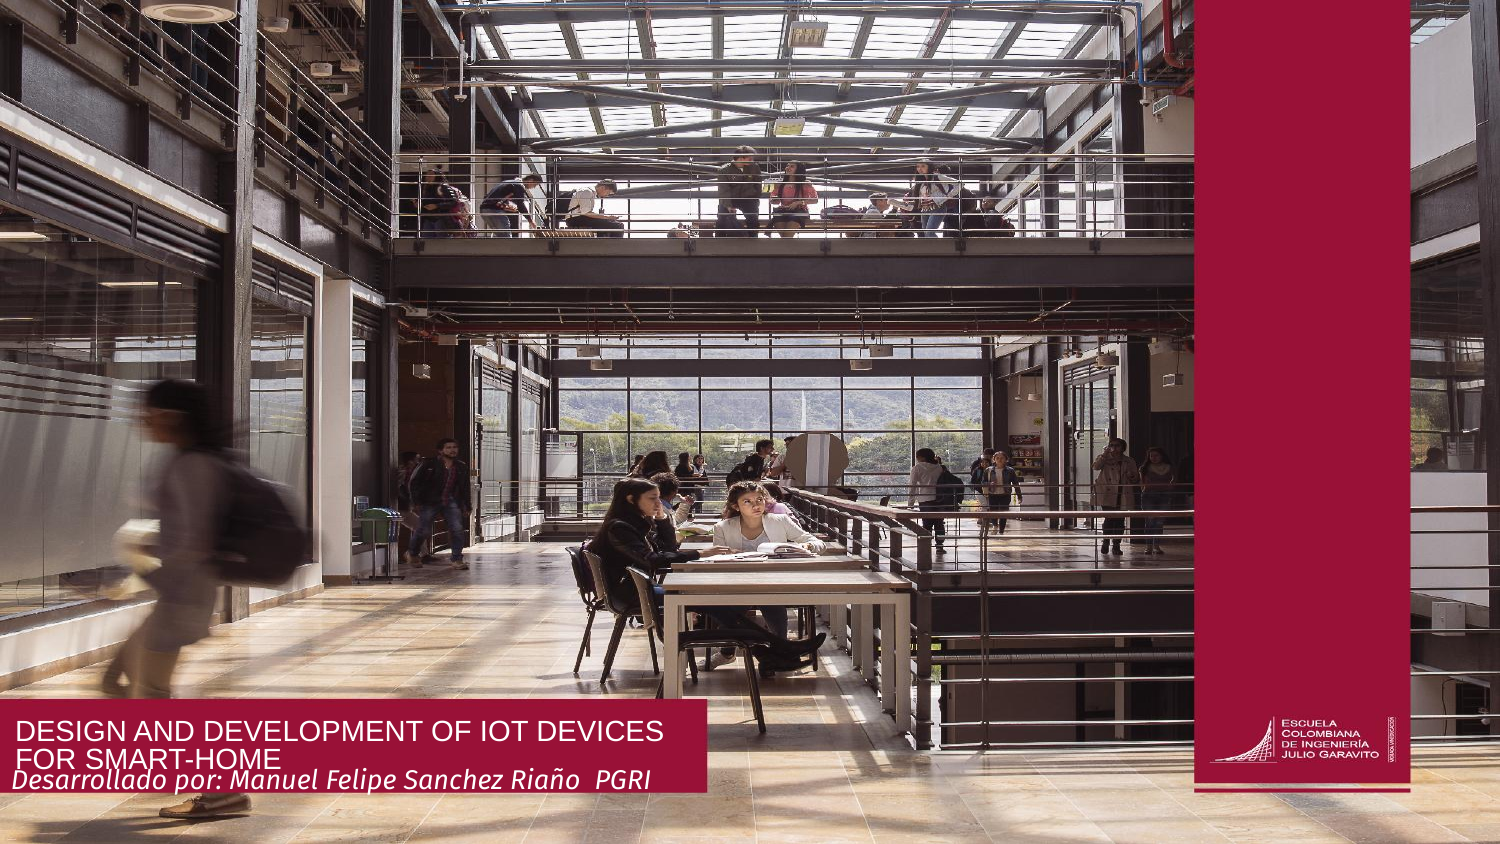

# DESIGN AND DEVELOPMENT OF IOT DEVICES FOR SMART-HOME

Desarrollado por: Manuel Felipe Sanchez Riaño  PGRI